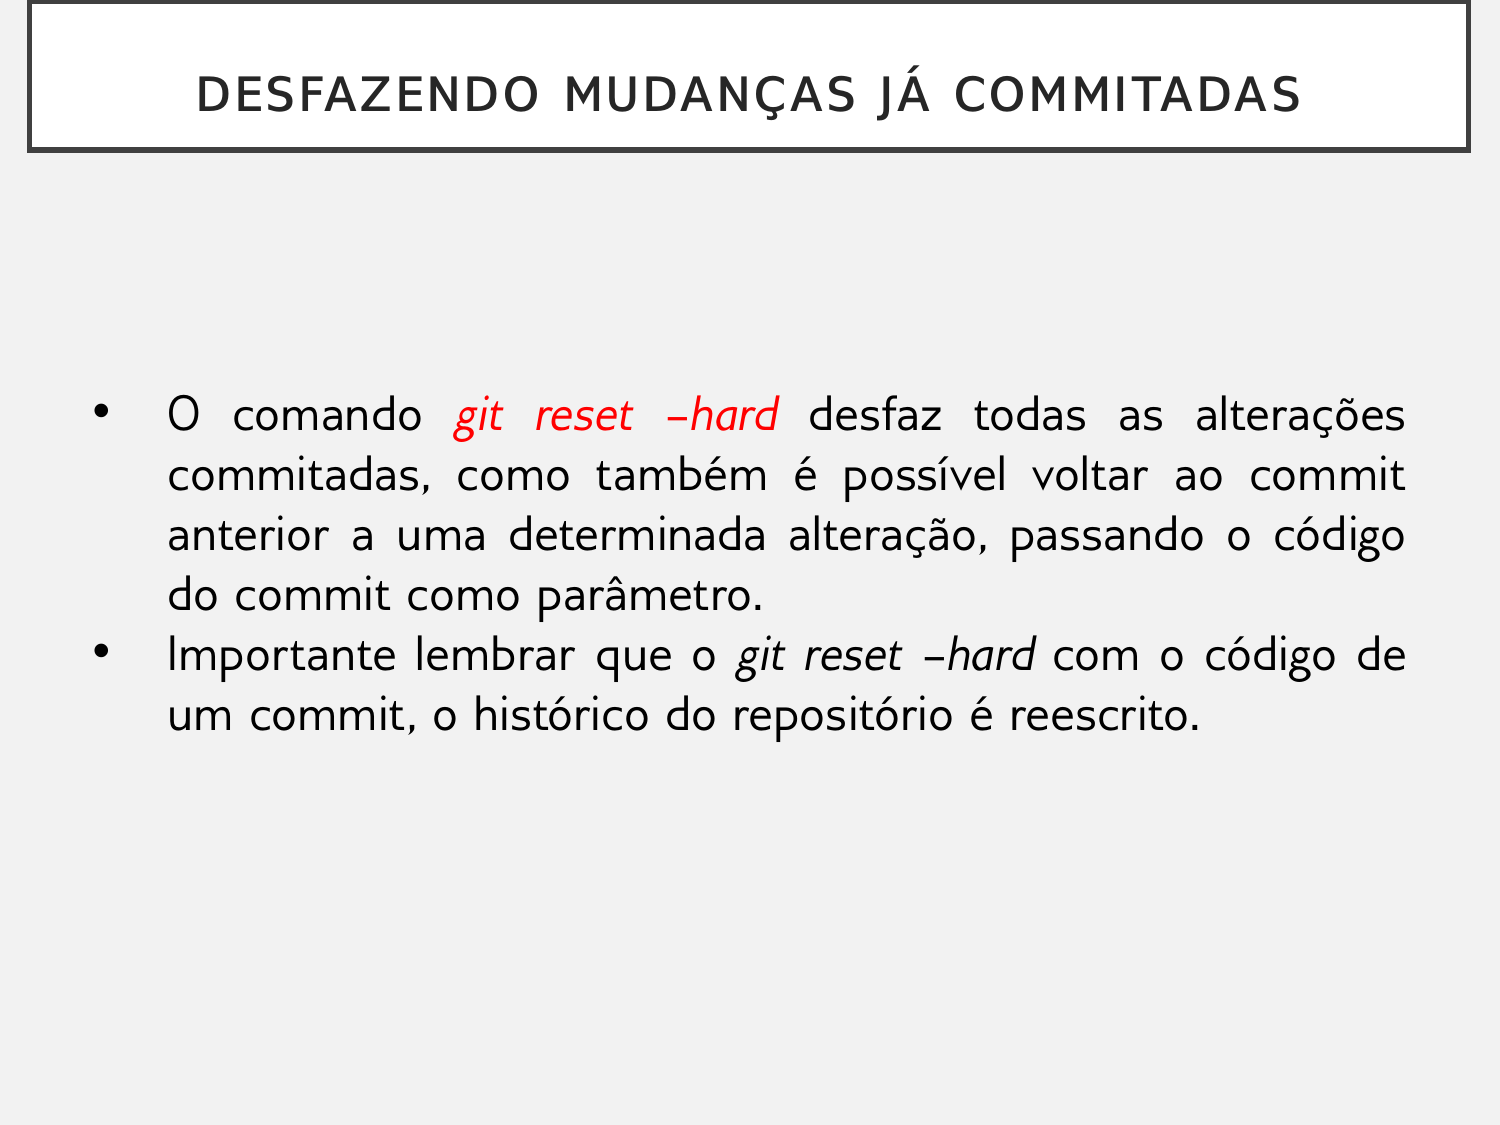

# DESFAZENDO MUDANÇAS JÁ COMMITADAS
O comando git reset –hard desfaz todas as alterações commitadas, como também é possível voltar ao commit anterior a uma determinada alteração, passando o código do commit como parâmetro.
Importante lembrar que o git reset –hard com o código de um commit, o histórico do repositório é reescrito.